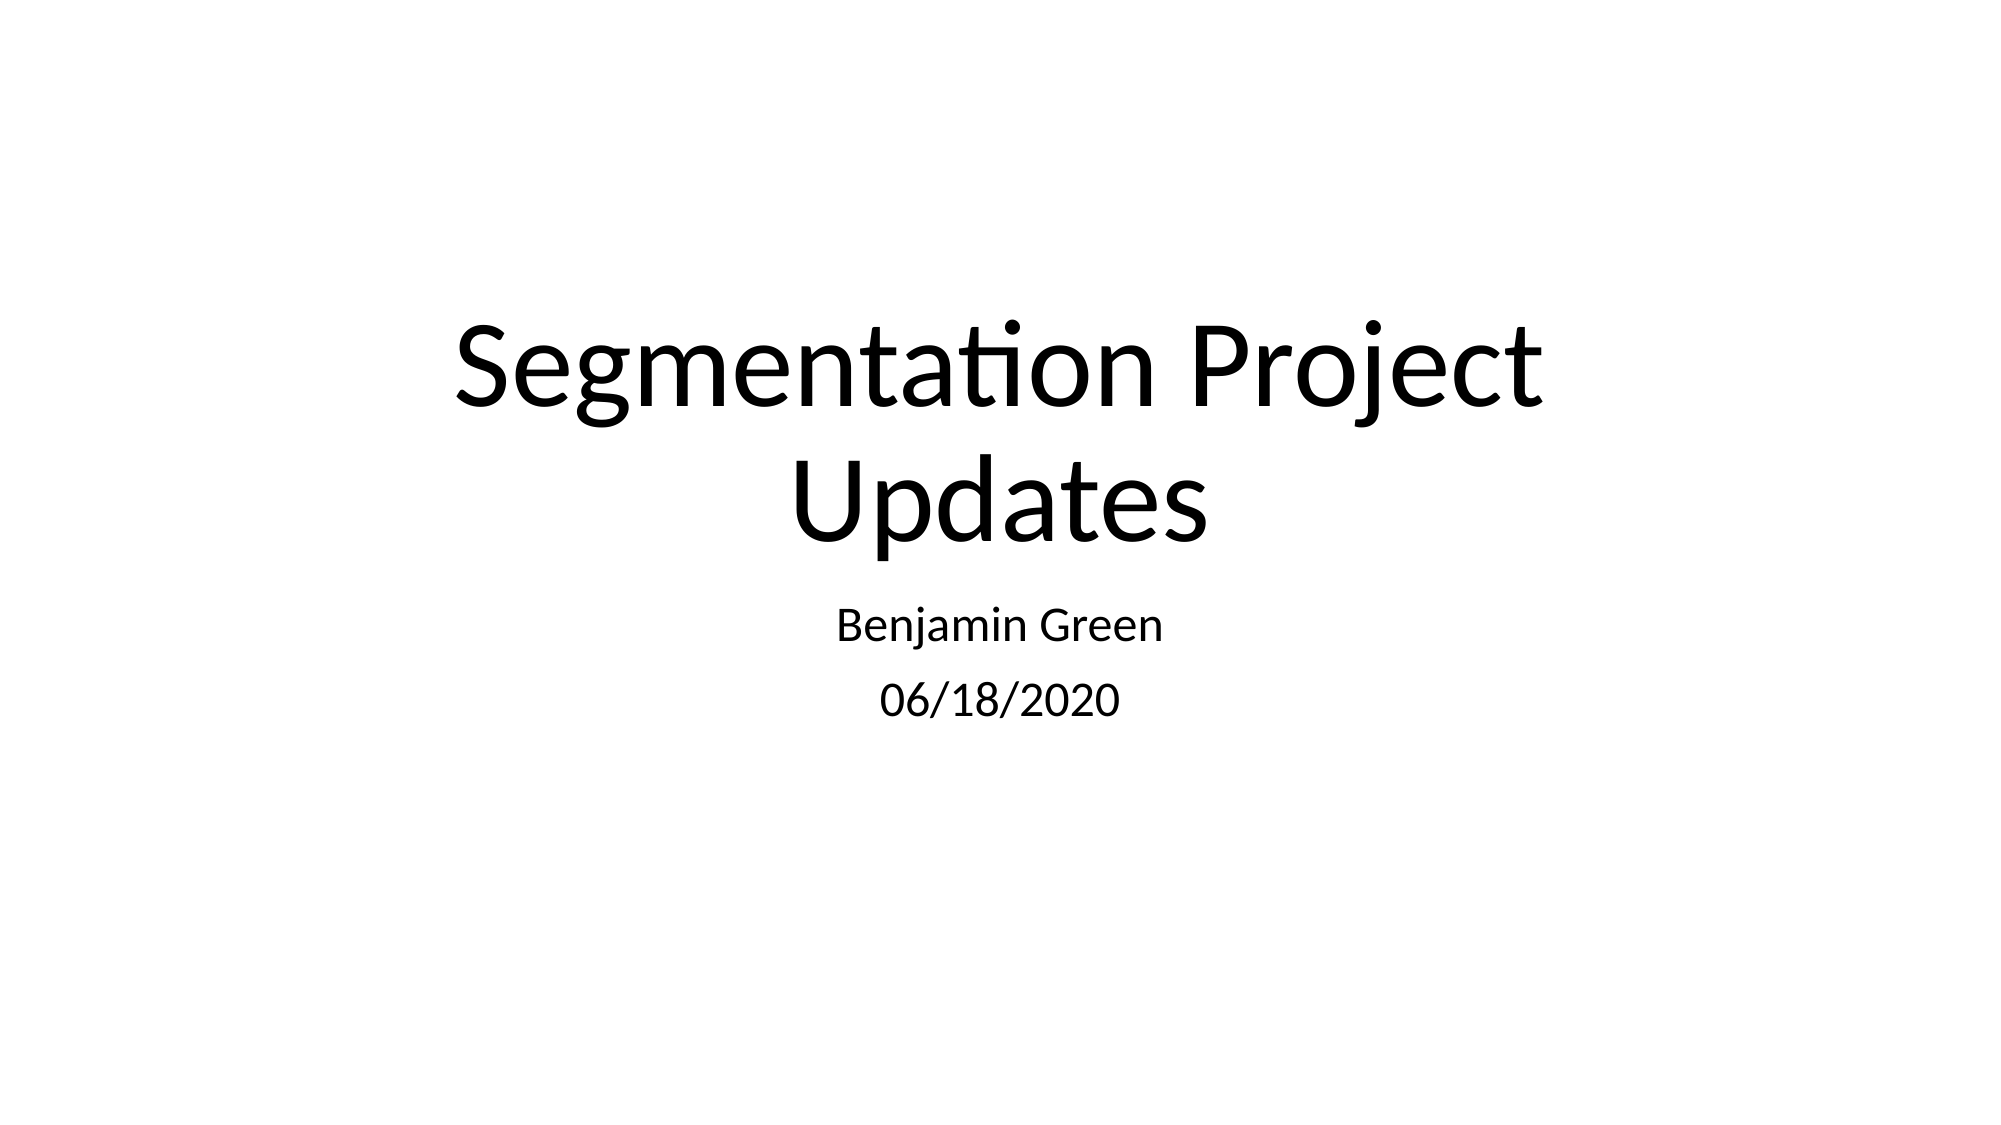

# Segmentation Project Updates
Benjamin Green
06/18/2020